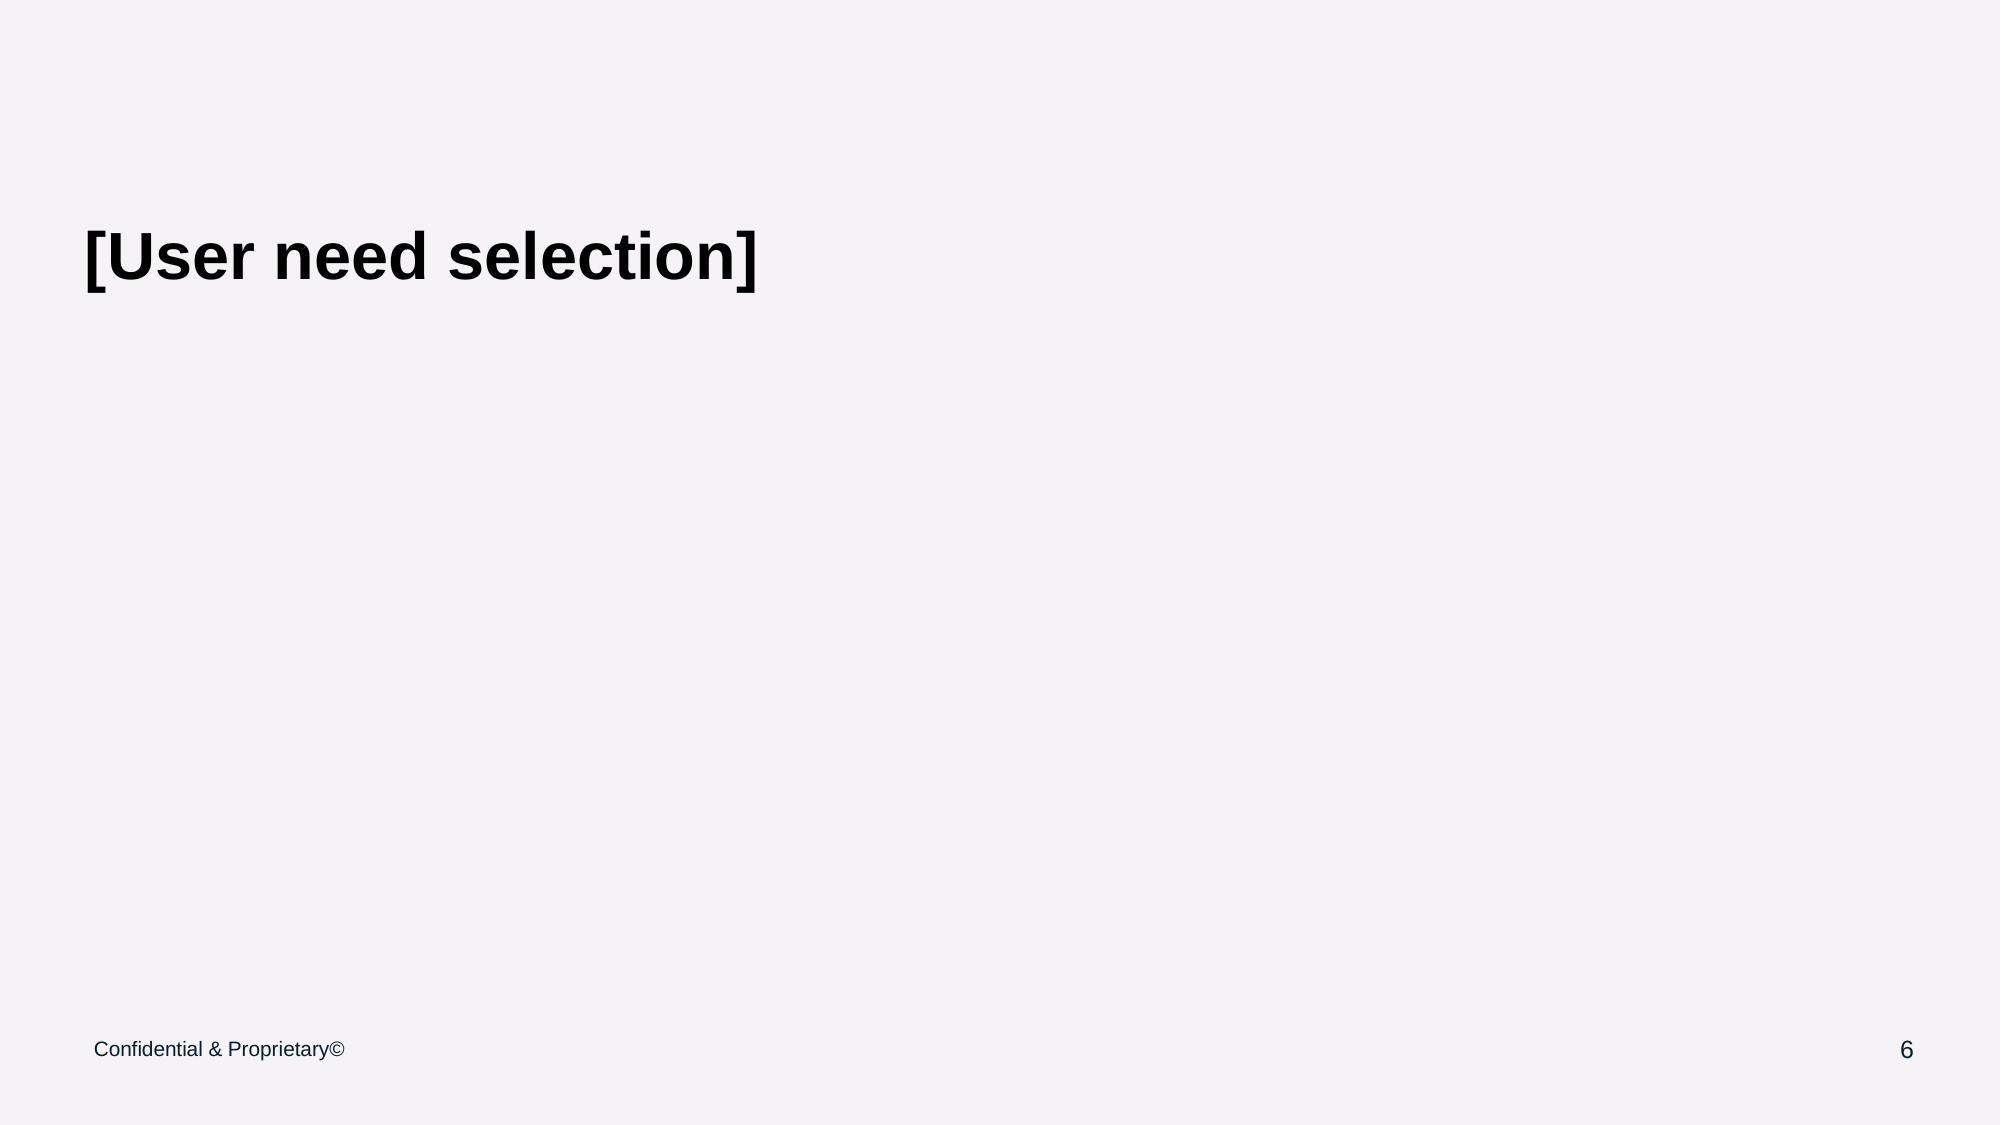

# [User need selection]

Confidential & Proprietary©
6